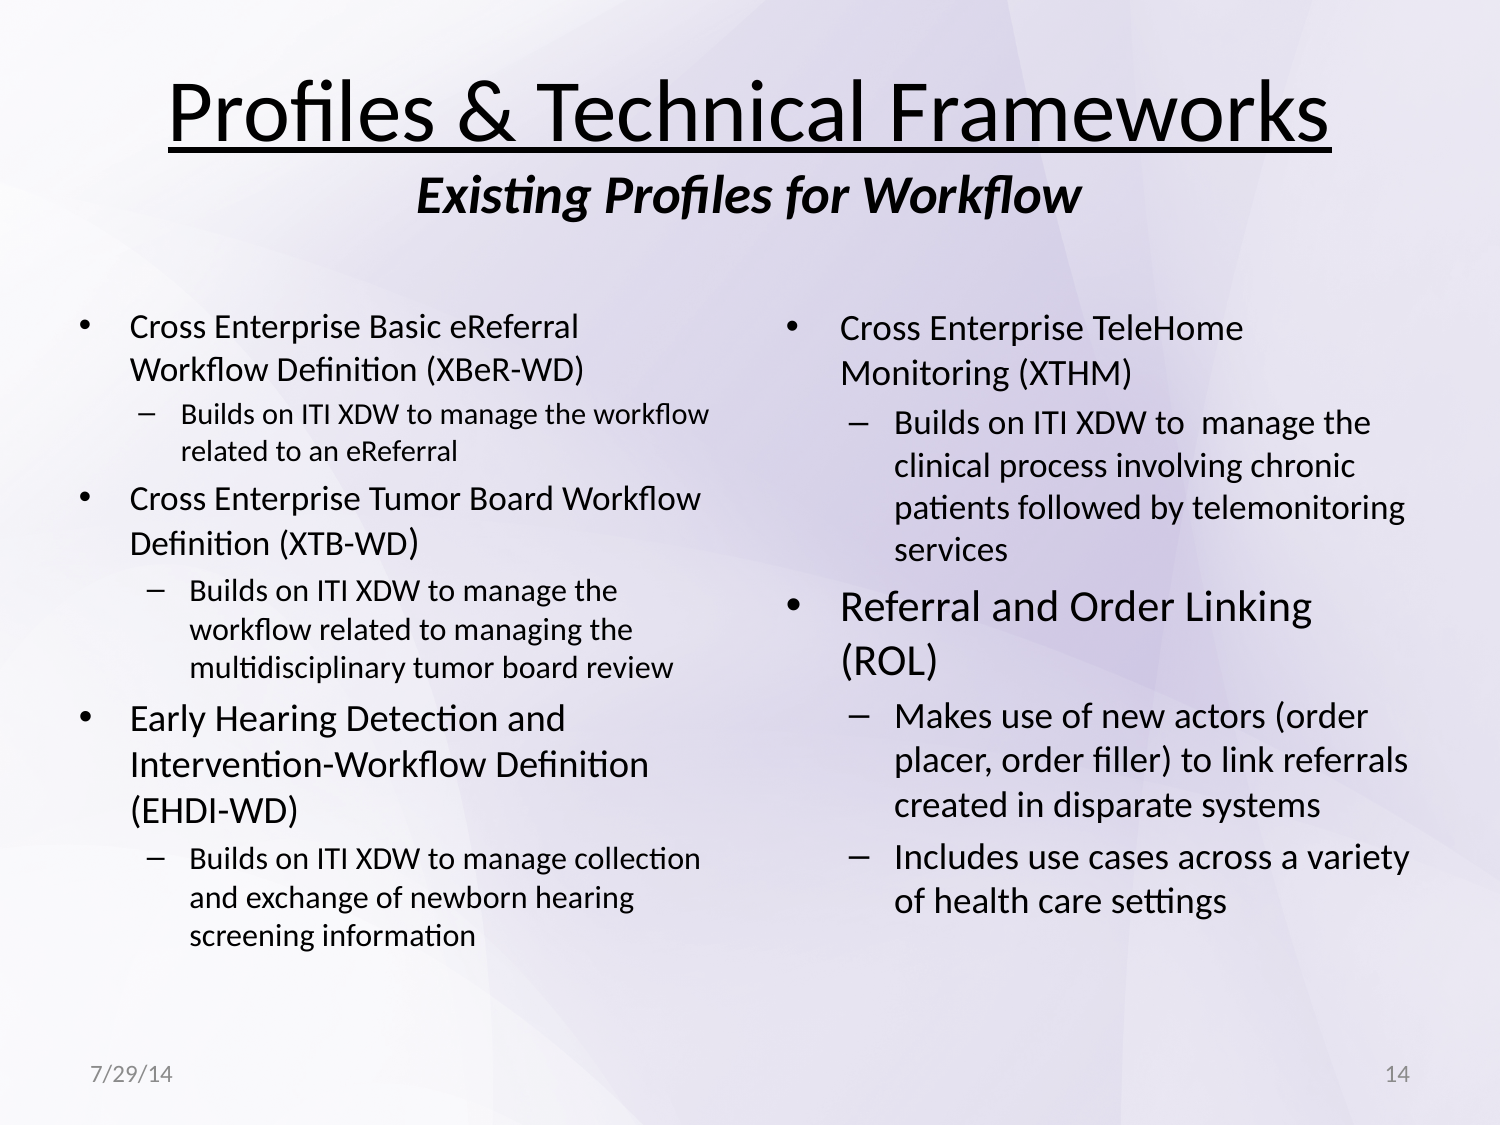

# Profiles & Technical Frameworks Existing Profiles for Workflow
Cross Enterprise Basic eReferral Workflow Definition (XBeR-WD)
Builds on ITI XDW to manage the workflow related to an eReferral
Cross Enterprise Tumor Board Workflow Definition (XTB-WD)
Builds on ITI XDW to manage the workflow related to managing the multidisciplinary tumor board review
Early Hearing Detection and Intervention-Workflow Definition (EHDI-WD)
Builds on ITI XDW to manage collection and exchange of newborn hearing screening information
Cross Enterprise TeleHome Monitoring (XTHM)
Builds on ITI XDW to  manage the clinical process involving chronic patients followed by telemonitoring services
Referral and Order Linking (ROL)
Makes use of new actors (order placer, order filler) to link referrals created in disparate systems
Includes use cases across a variety of health care settings
7/29/14
14